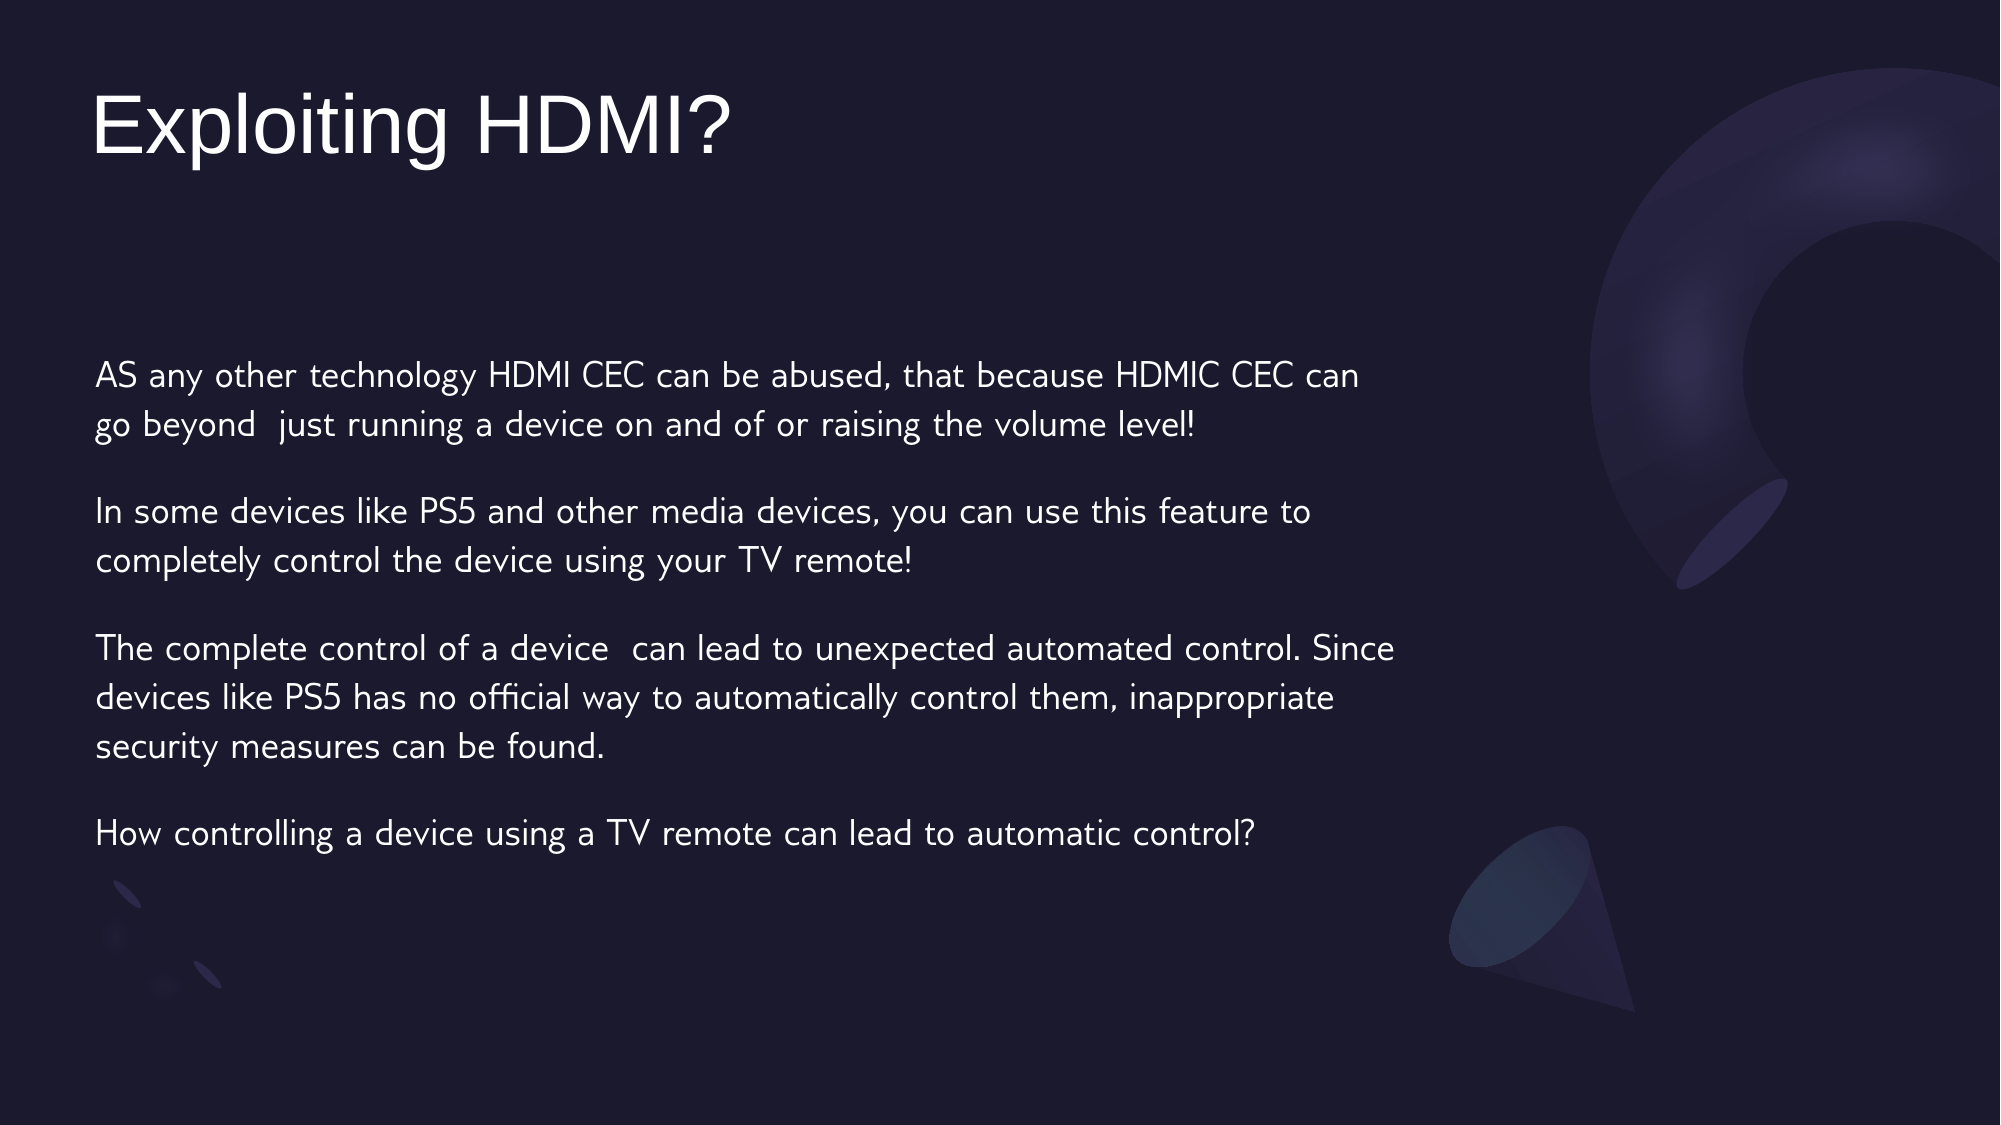

# Exploiting HDMI?
AS any other technology HDMI CEC can be abused, that because HDMIC CEC can go beyond  just running a device on and of or raising the volume level!
In some devices like PS5 and other media devices, you can use this feature to completely control the device using your TV remote!
The complete control of a device  can lead to unexpected automated control. Since devices like PS5 has no official way to automatically control them, inappropriate security measures can be found.
How controlling a device using a TV remote can lead to automatic control?